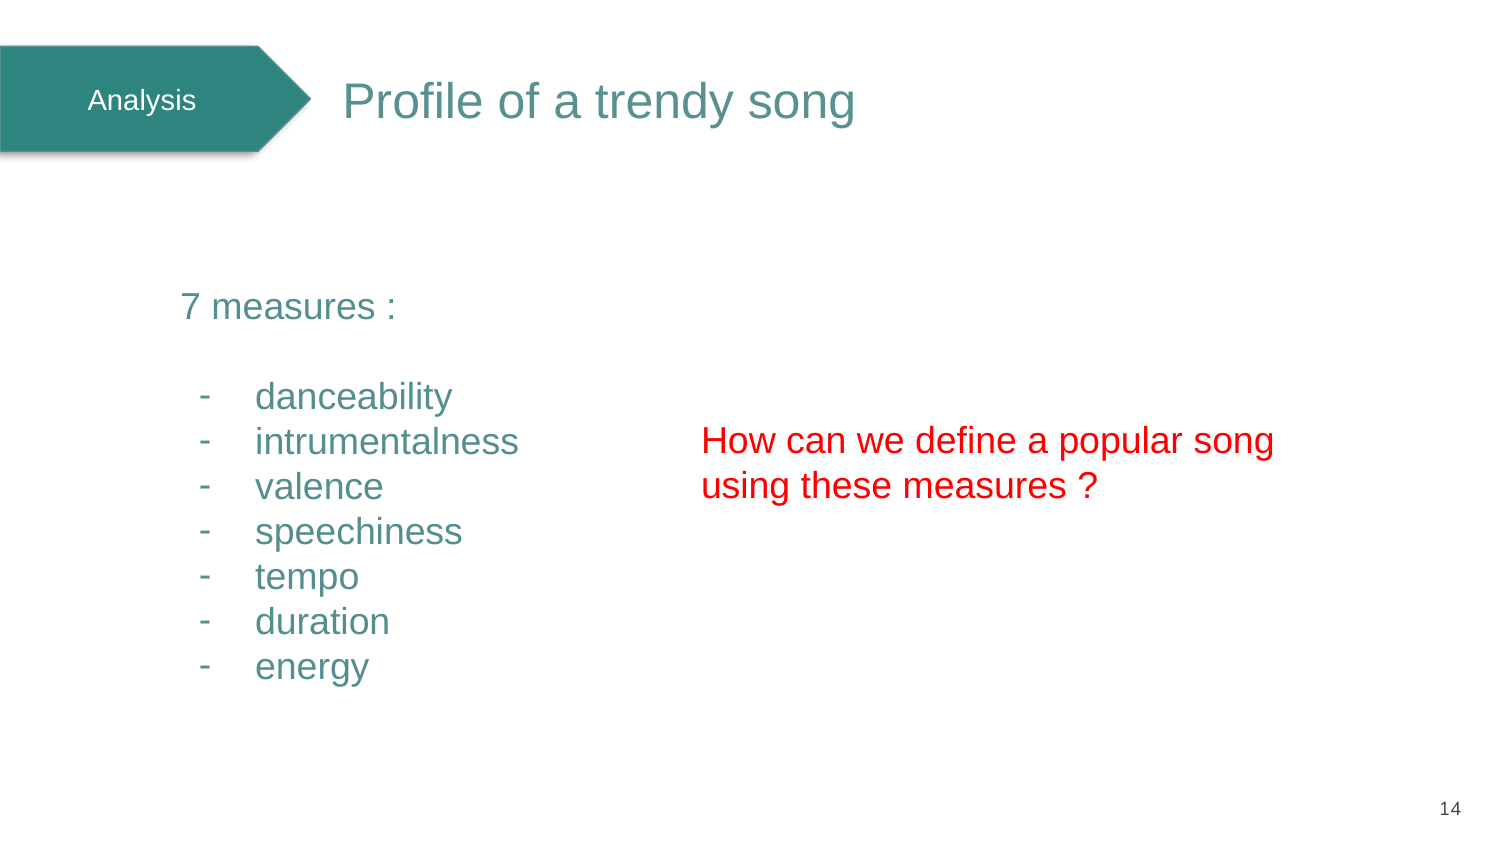

Profile of a trendy song
Analysis
7 measures :

danceability
intrumentalness
valence
speechiness
tempo
duration
energy

How can we define a popular song
using these measures ?

14